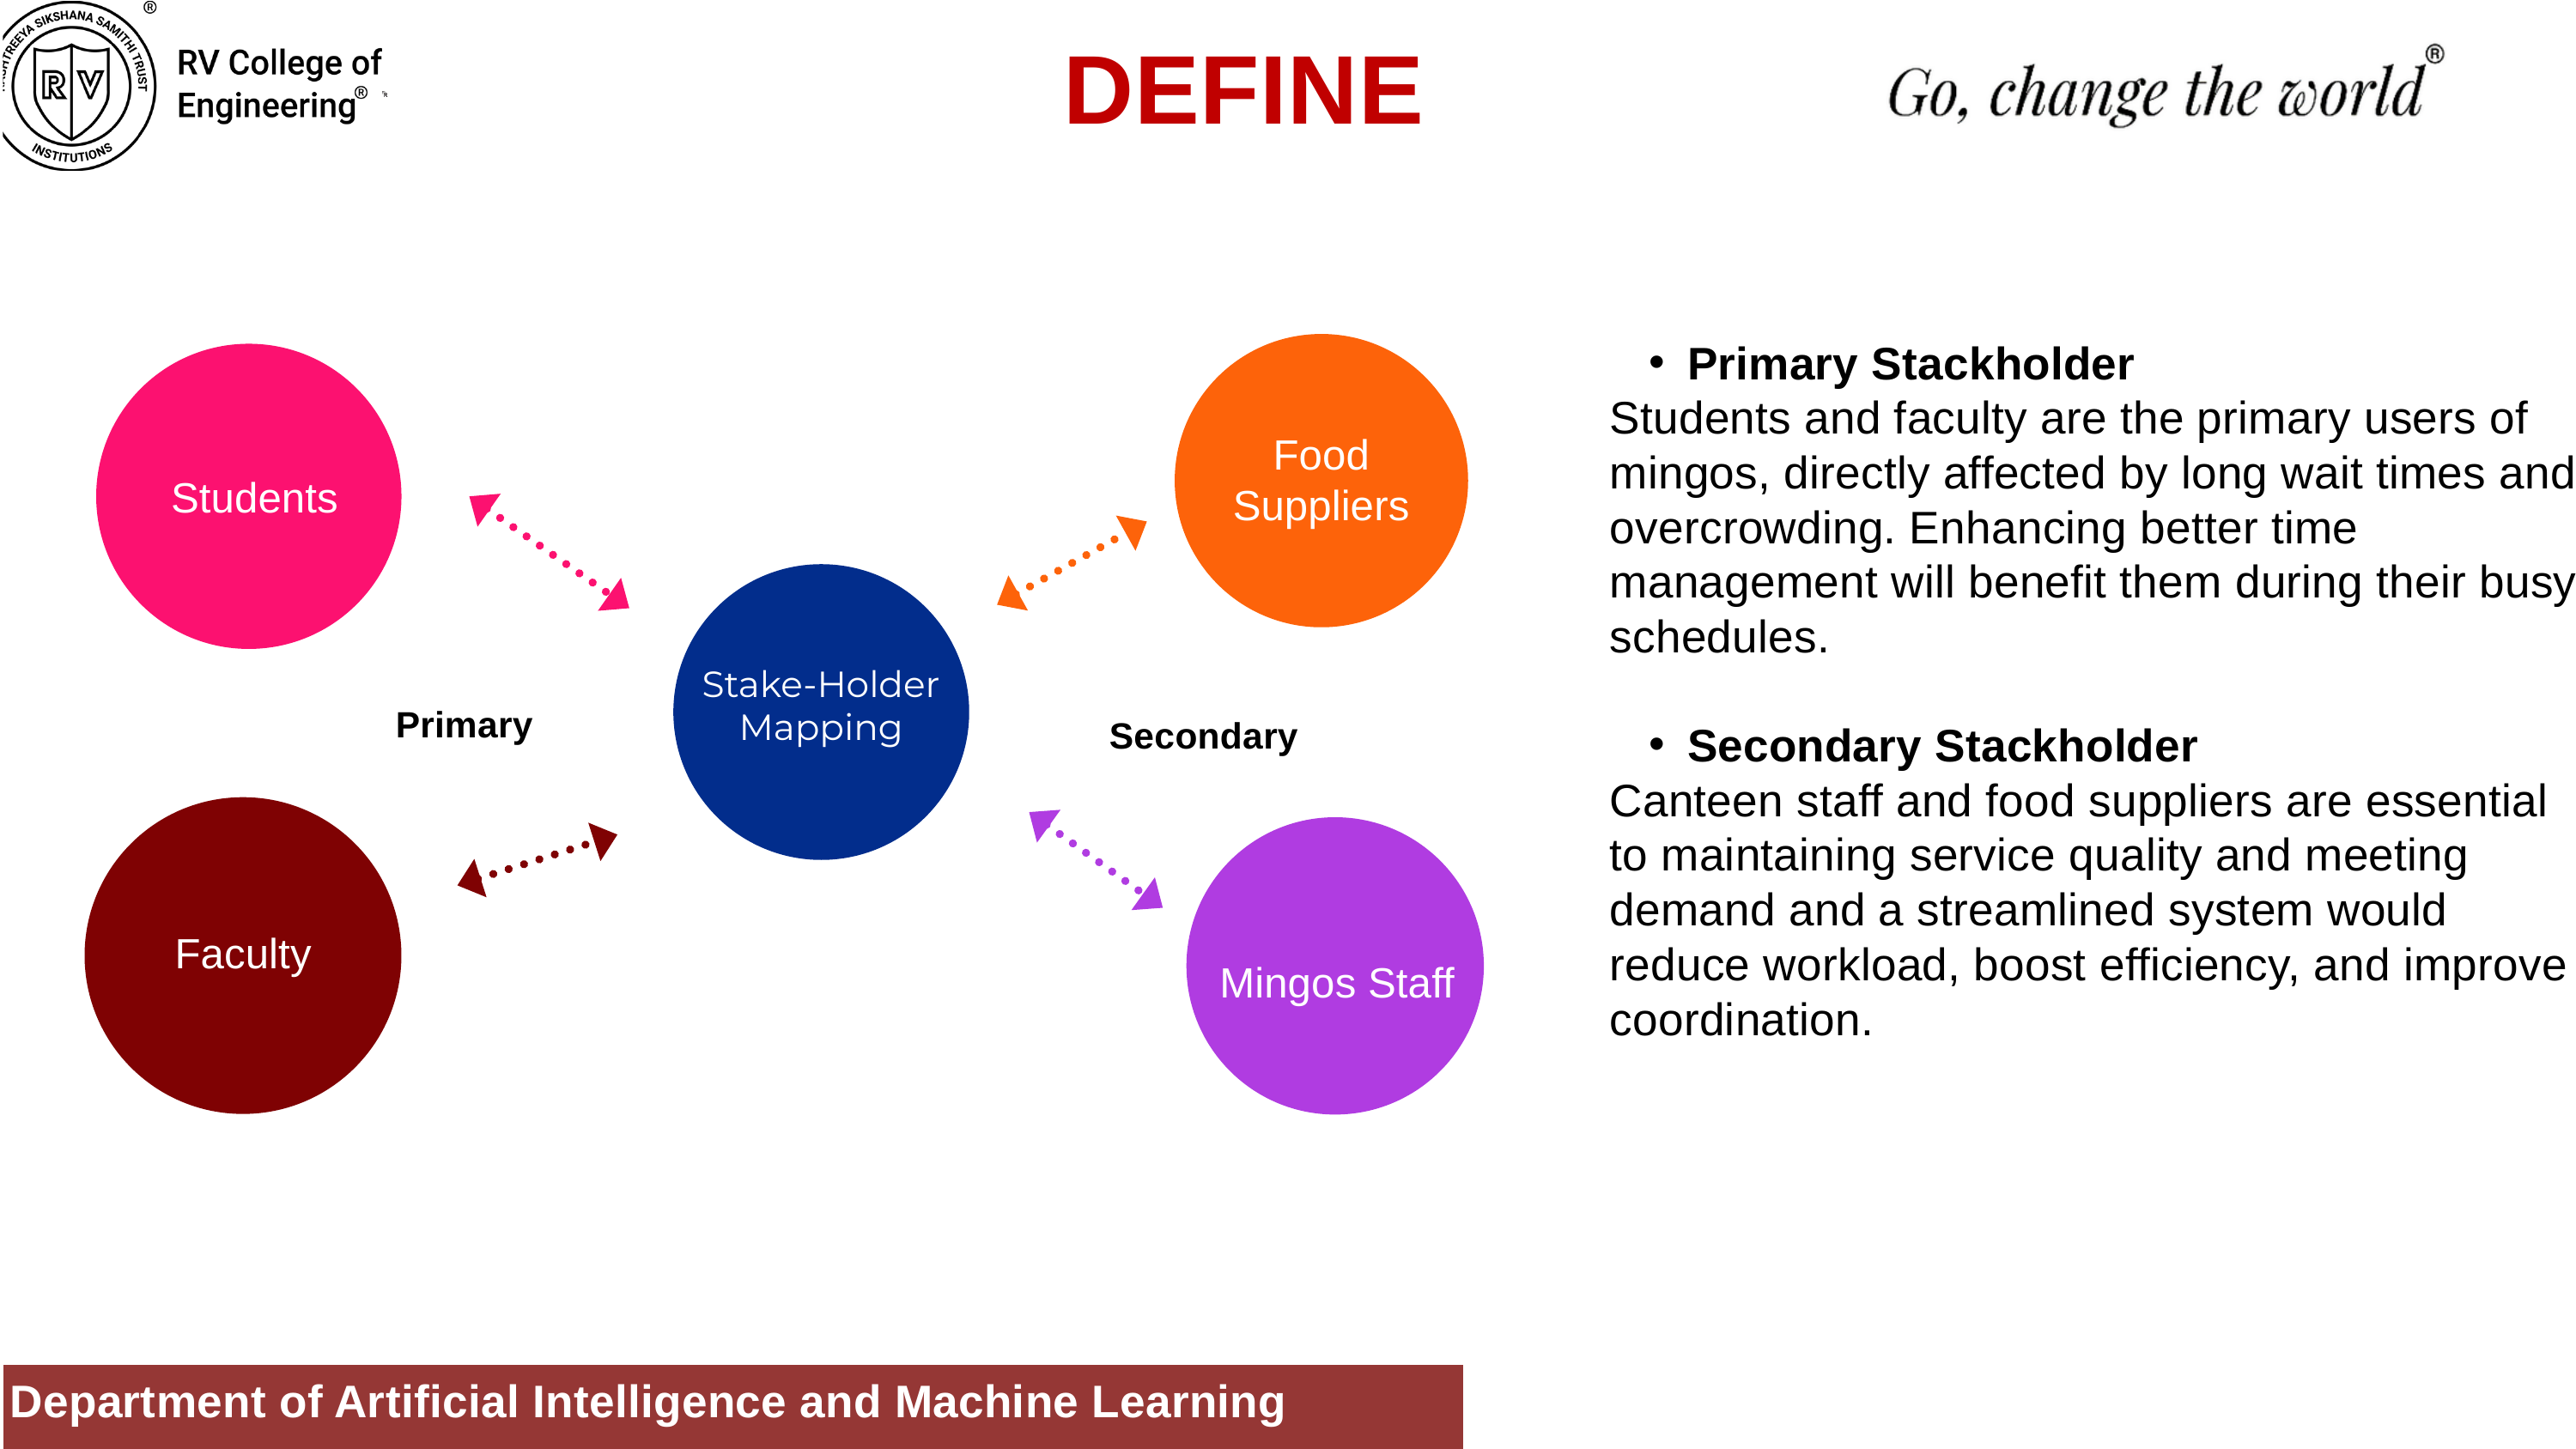

DEFINE

Primary Stackholder
Students and faculty are the primary users of mingos, directly affected by long wait times and overcrowding. Enhancing better time management will benefit them during their busy schedules.

Secondary Stackholder
Canteen staff and food suppliers are essential to maintaining service quality and meeting demand and a streamlined system would reduce workload, boost efficiency, and improve coordination.

Food Suppliers
Students

Parents
Stake-Holder
Mapping
Primary
Secondary

Faculty
Mingos Staff

Department of Artificial Intelligence and Machine Learning